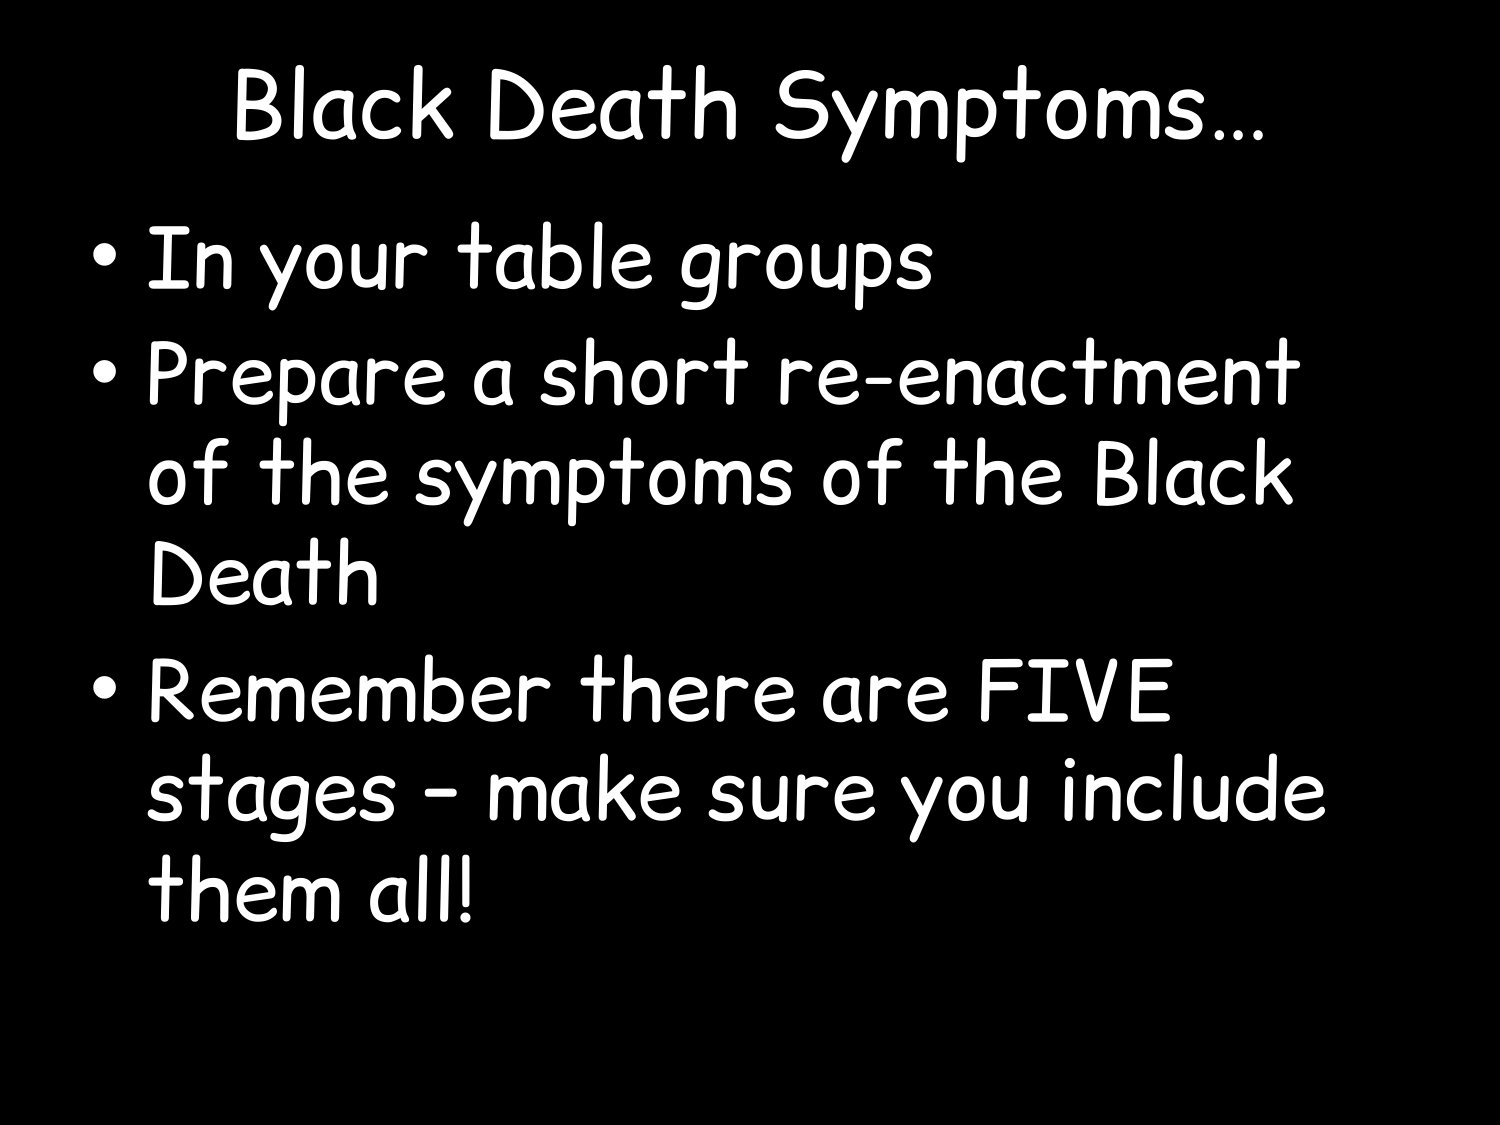

# Black Death Symptoms…
In your table groups
Prepare a short re-enactment of the symptoms of the Black Death
Remember there are FIVE stages – make sure you include them all!